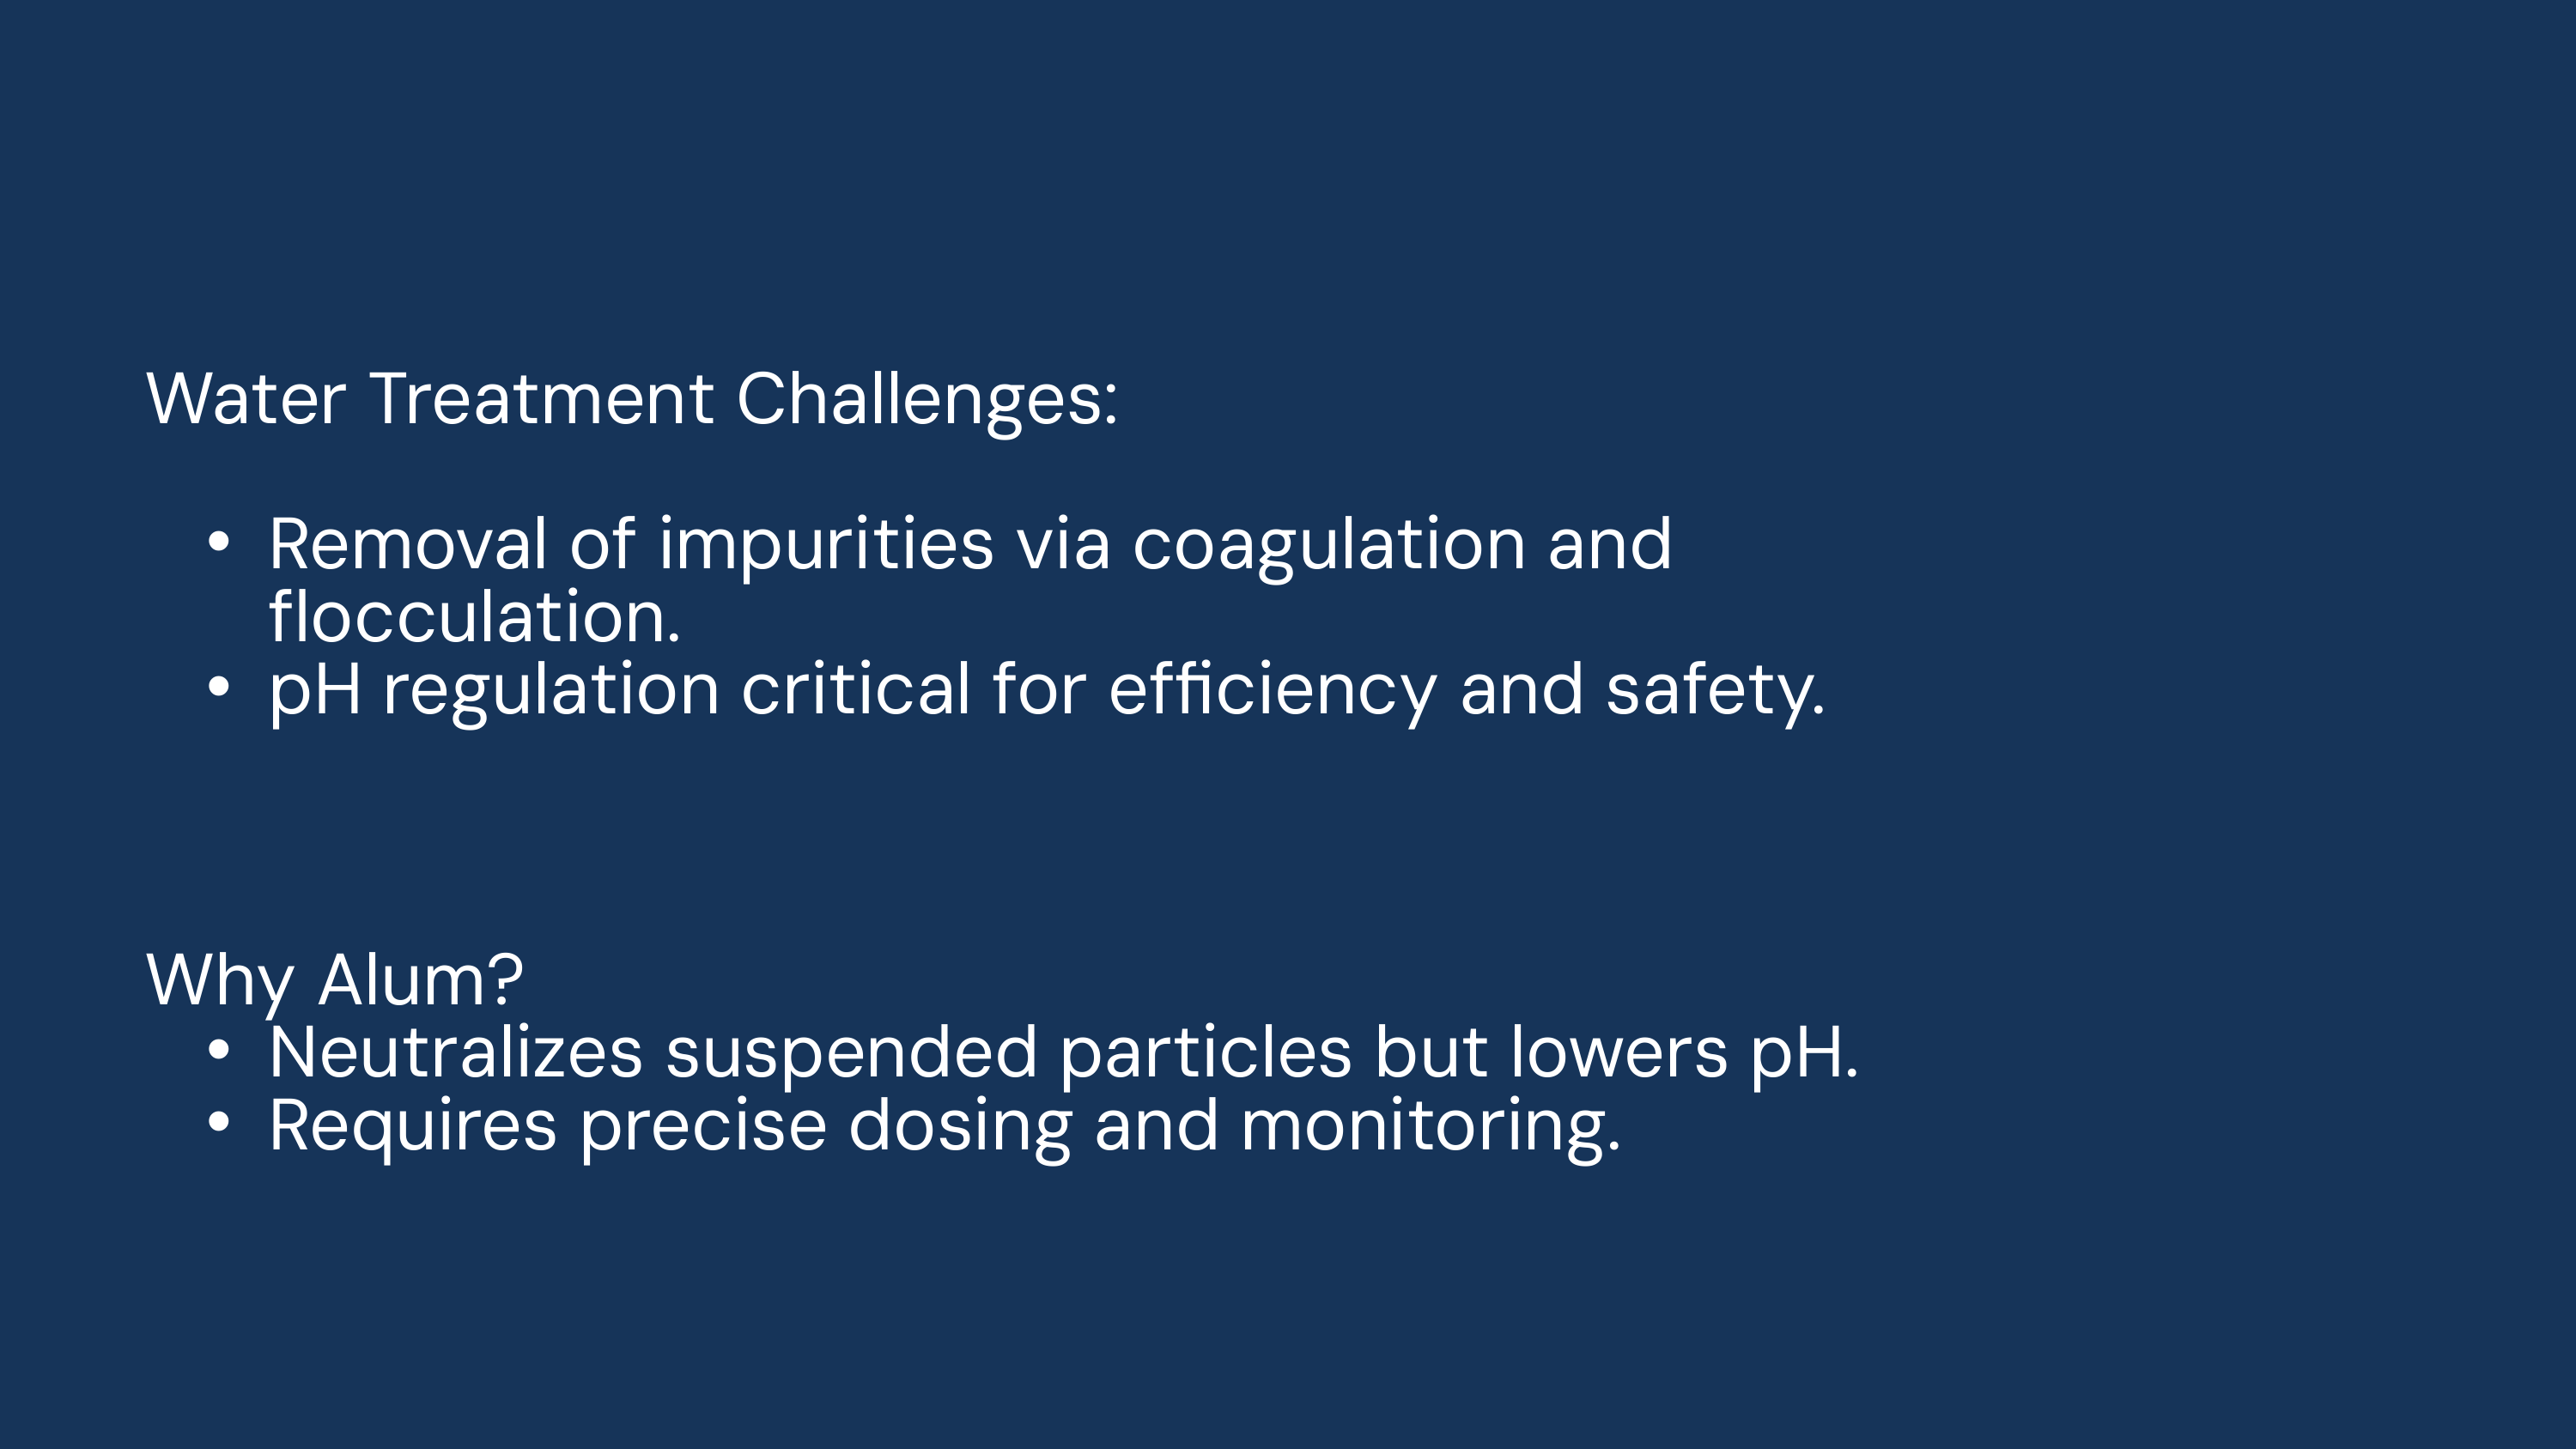

Water Treatment Challenges:

Removal of impurities via coagulation and flocculation.
pH regulation critical for efficiency and safety.

Why Alum?
Neutralizes suspended particles but lowers pH.
Requires precise dosing and monitoring.